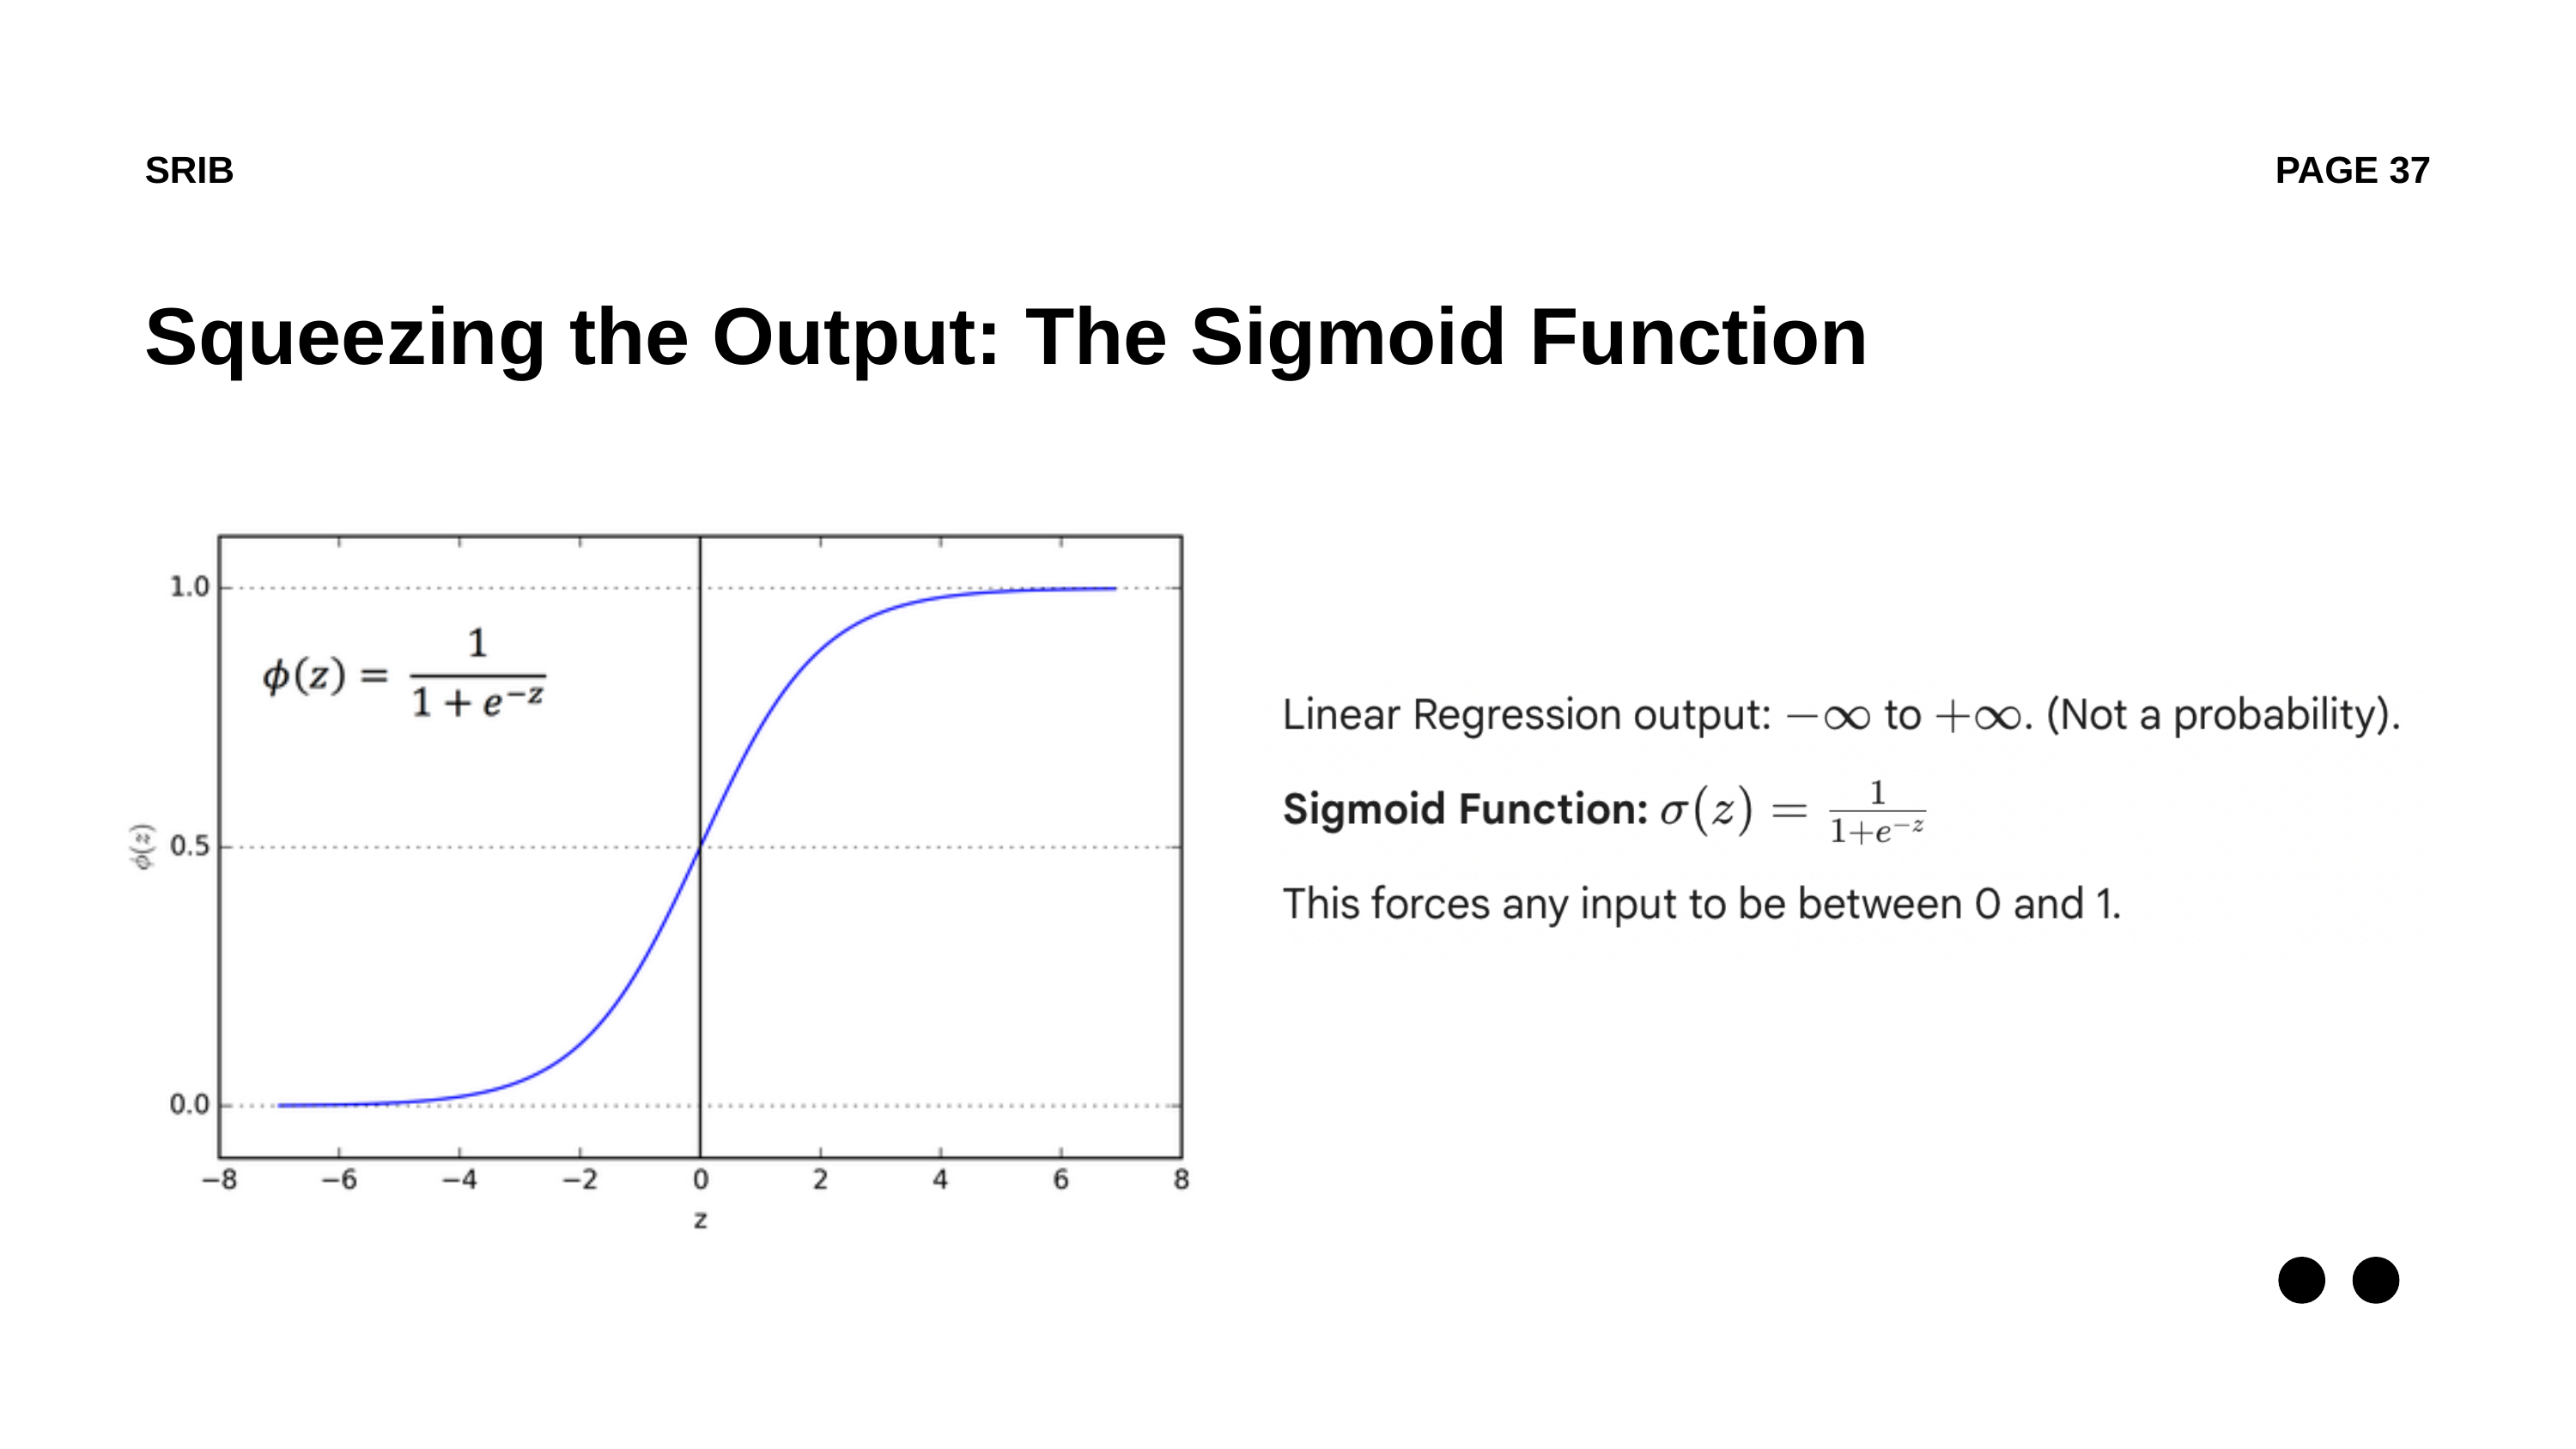

SRIB
PAGE 37
Squeezing the Output: The Sigmoid Function